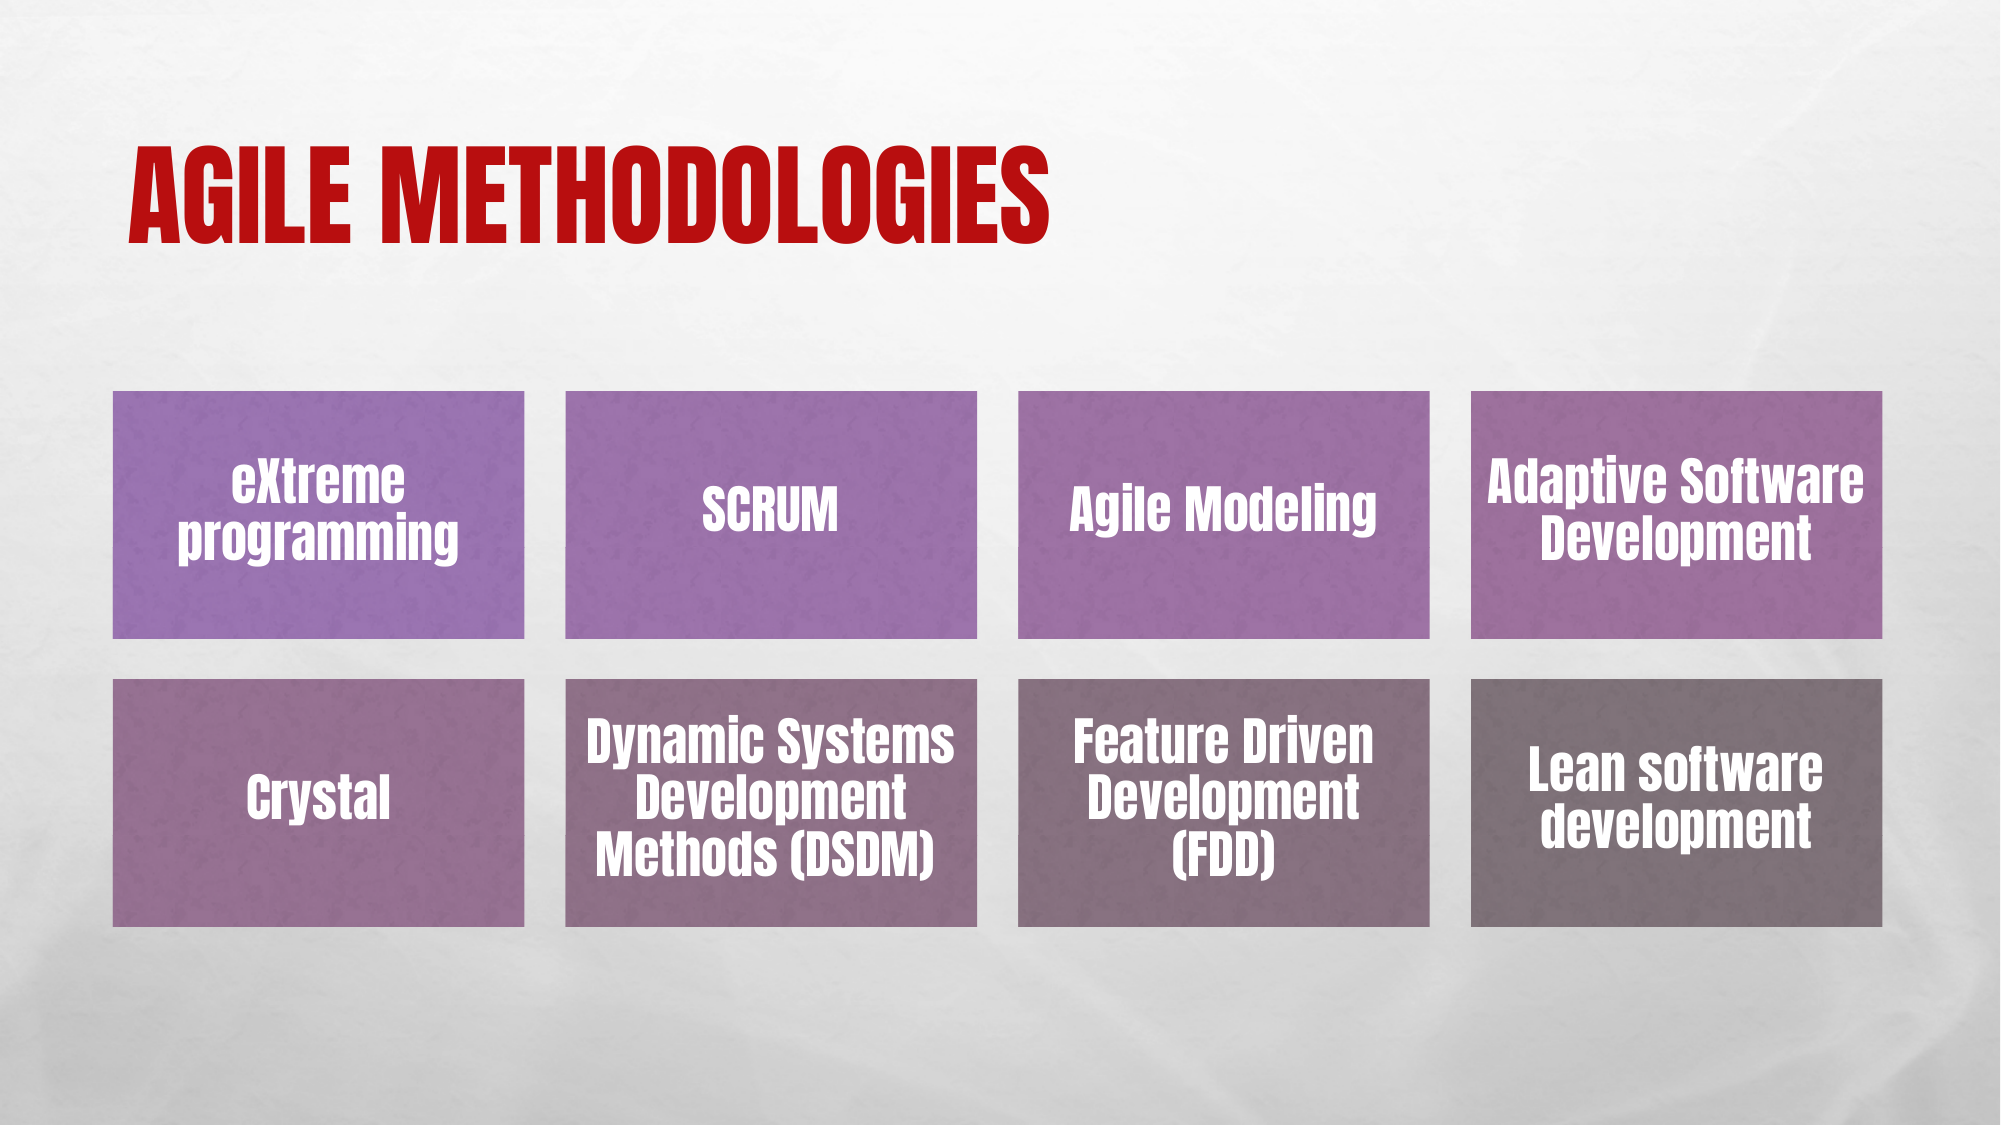

# Agile Methodologies
eXtreme programming
SCRUM
Agile Modeling
Adaptive Software Development
Crystal
Dynamic Systems Development Methods (DSDM)
Feature Driven Development (FDD)
Lean software development